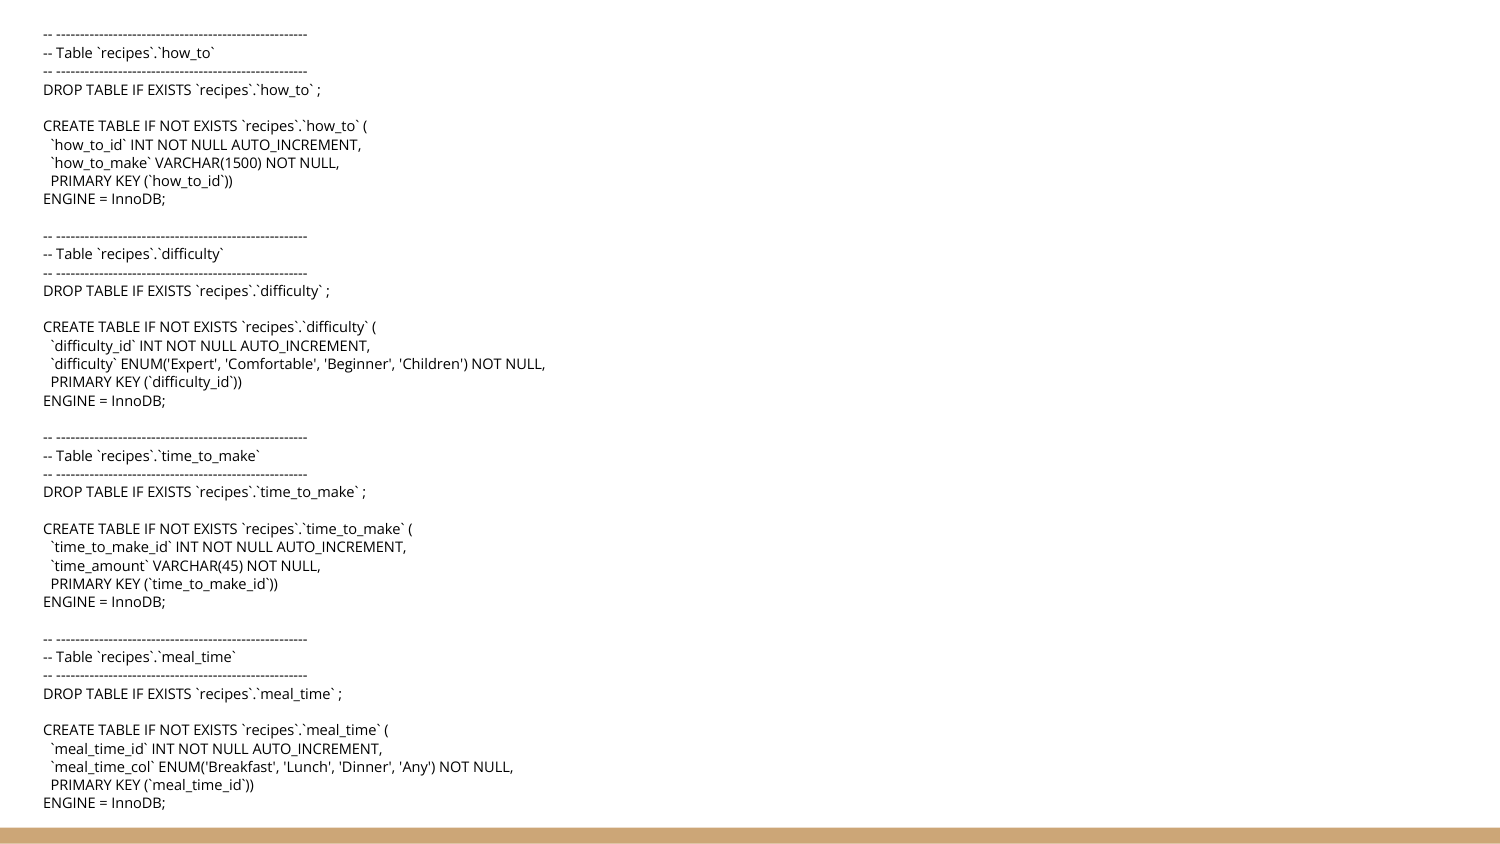

-- -----------------------------------------------------
-- Table `recipes`.`how_to`
-- -----------------------------------------------------
DROP TABLE IF EXISTS `recipes`.`how_to` ;

CREATE TABLE IF NOT EXISTS `recipes`.`how_to` (
  `how_to_id` INT NOT NULL AUTO_INCREMENT,
  `how_to_make` VARCHAR(1500) NOT NULL,
  PRIMARY KEY (`how_to_id`))
ENGINE = InnoDB;

-- -----------------------------------------------------
-- Table `recipes`.`difficulty`
-- -----------------------------------------------------
DROP TABLE IF EXISTS `recipes`.`difficulty` ;

CREATE TABLE IF NOT EXISTS `recipes`.`difficulty` (
  `difficulty_id` INT NOT NULL AUTO_INCREMENT,
  `difficulty` ENUM('Expert', 'Comfortable', 'Beginner', 'Children') NOT NULL,
  PRIMARY KEY (`difficulty_id`))
ENGINE = InnoDB;

-- -----------------------------------------------------
-- Table `recipes`.`time_to_make`
-- -----------------------------------------------------
DROP TABLE IF EXISTS `recipes`.`time_to_make` ;

CREATE TABLE IF NOT EXISTS `recipes`.`time_to_make` (
  `time_to_make_id` INT NOT NULL AUTO_INCREMENT,
  `time_amount` VARCHAR(45) NOT NULL,
  PRIMARY KEY (`time_to_make_id`))
ENGINE = InnoDB;

-- -----------------------------------------------------
-- Table `recipes`.`meal_time`
-- -----------------------------------------------------
DROP TABLE IF EXISTS `recipes`.`meal_time` ;

CREATE TABLE IF NOT EXISTS `recipes`.`meal_time` (
  `meal_time_id` INT NOT NULL AUTO_INCREMENT,
  `meal_time_col` ENUM('Breakfast', 'Lunch', 'Dinner', 'Any') NOT NULL,
  PRIMARY KEY (`meal_time_id`))
ENGINE = InnoDB;